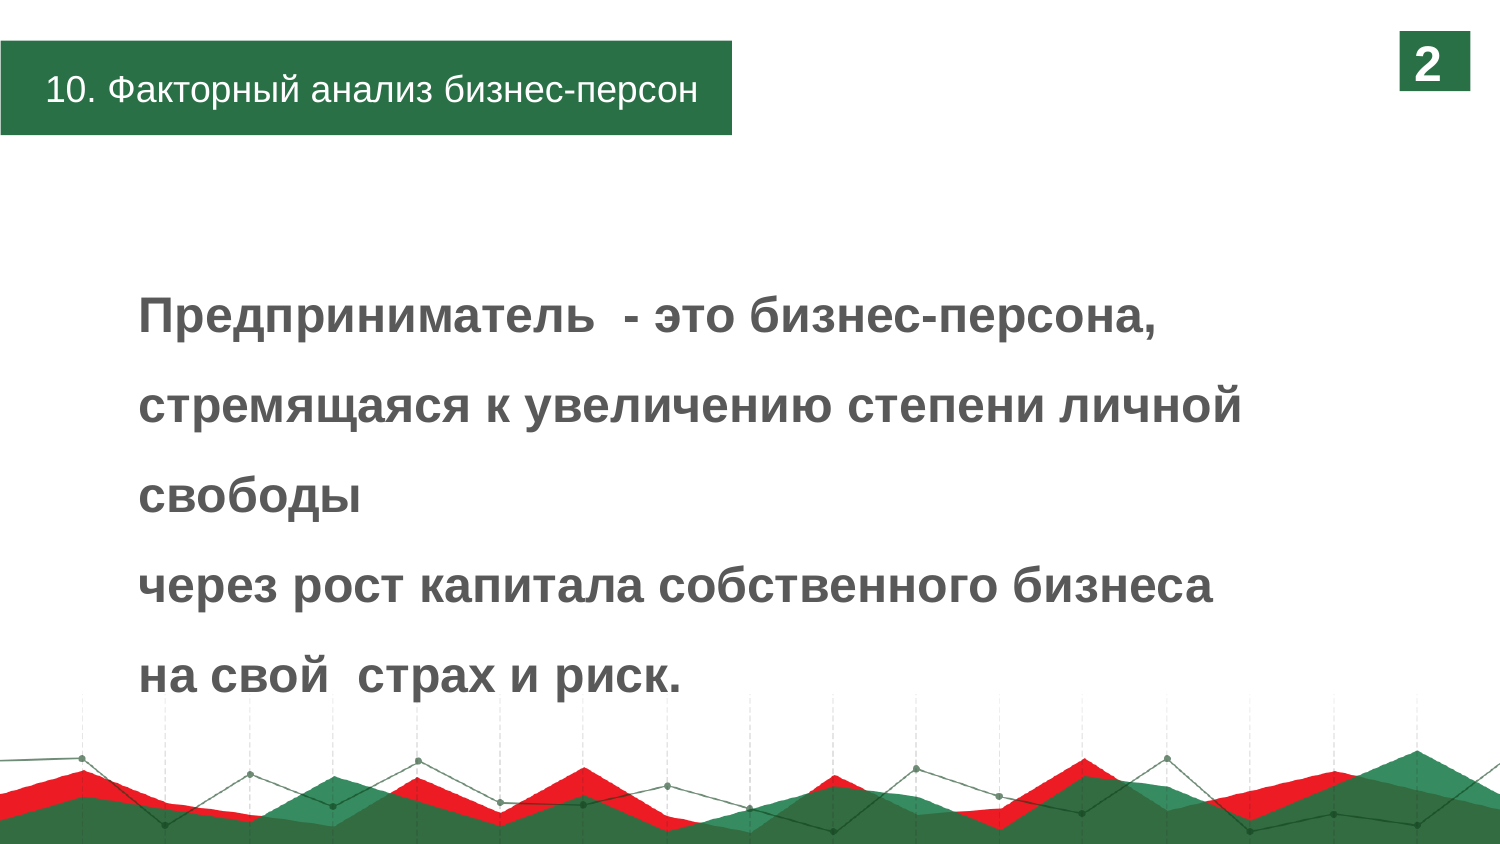

23

10. Факторный анализ бизнес-персон
Предприниматель  - это бизнес-персона,
стремящаяся к увеличению степени личной свободы
через рост капитала собственного бизнеса
на свой  страх и риск.